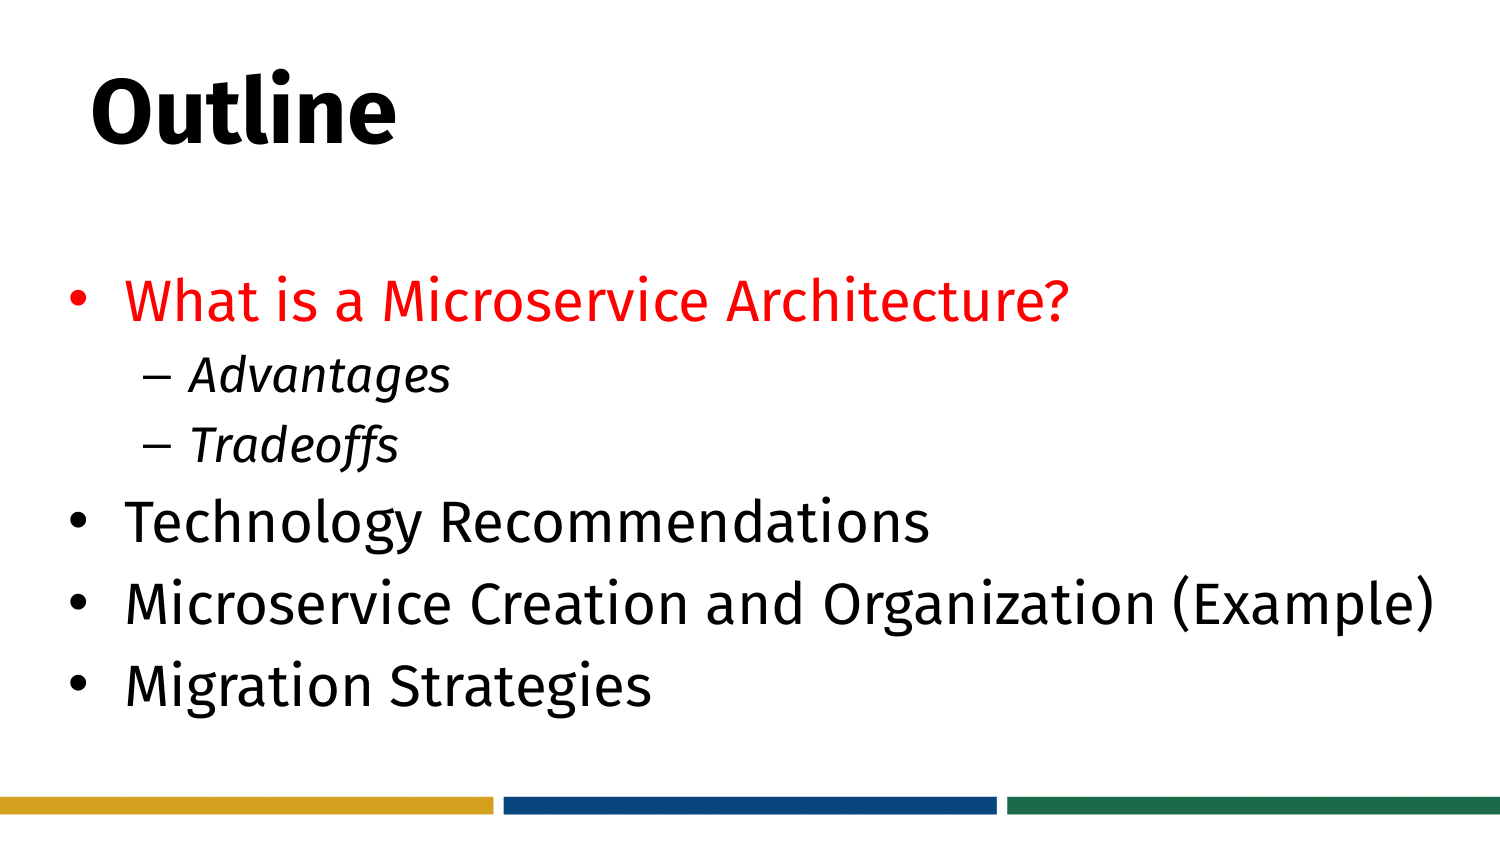

# Outline
What is a Microservice Architecture?
Advantages
Tradeoffs
Technology Recommendations
Microservice Creation and Organization (Example)
Migration Strategies